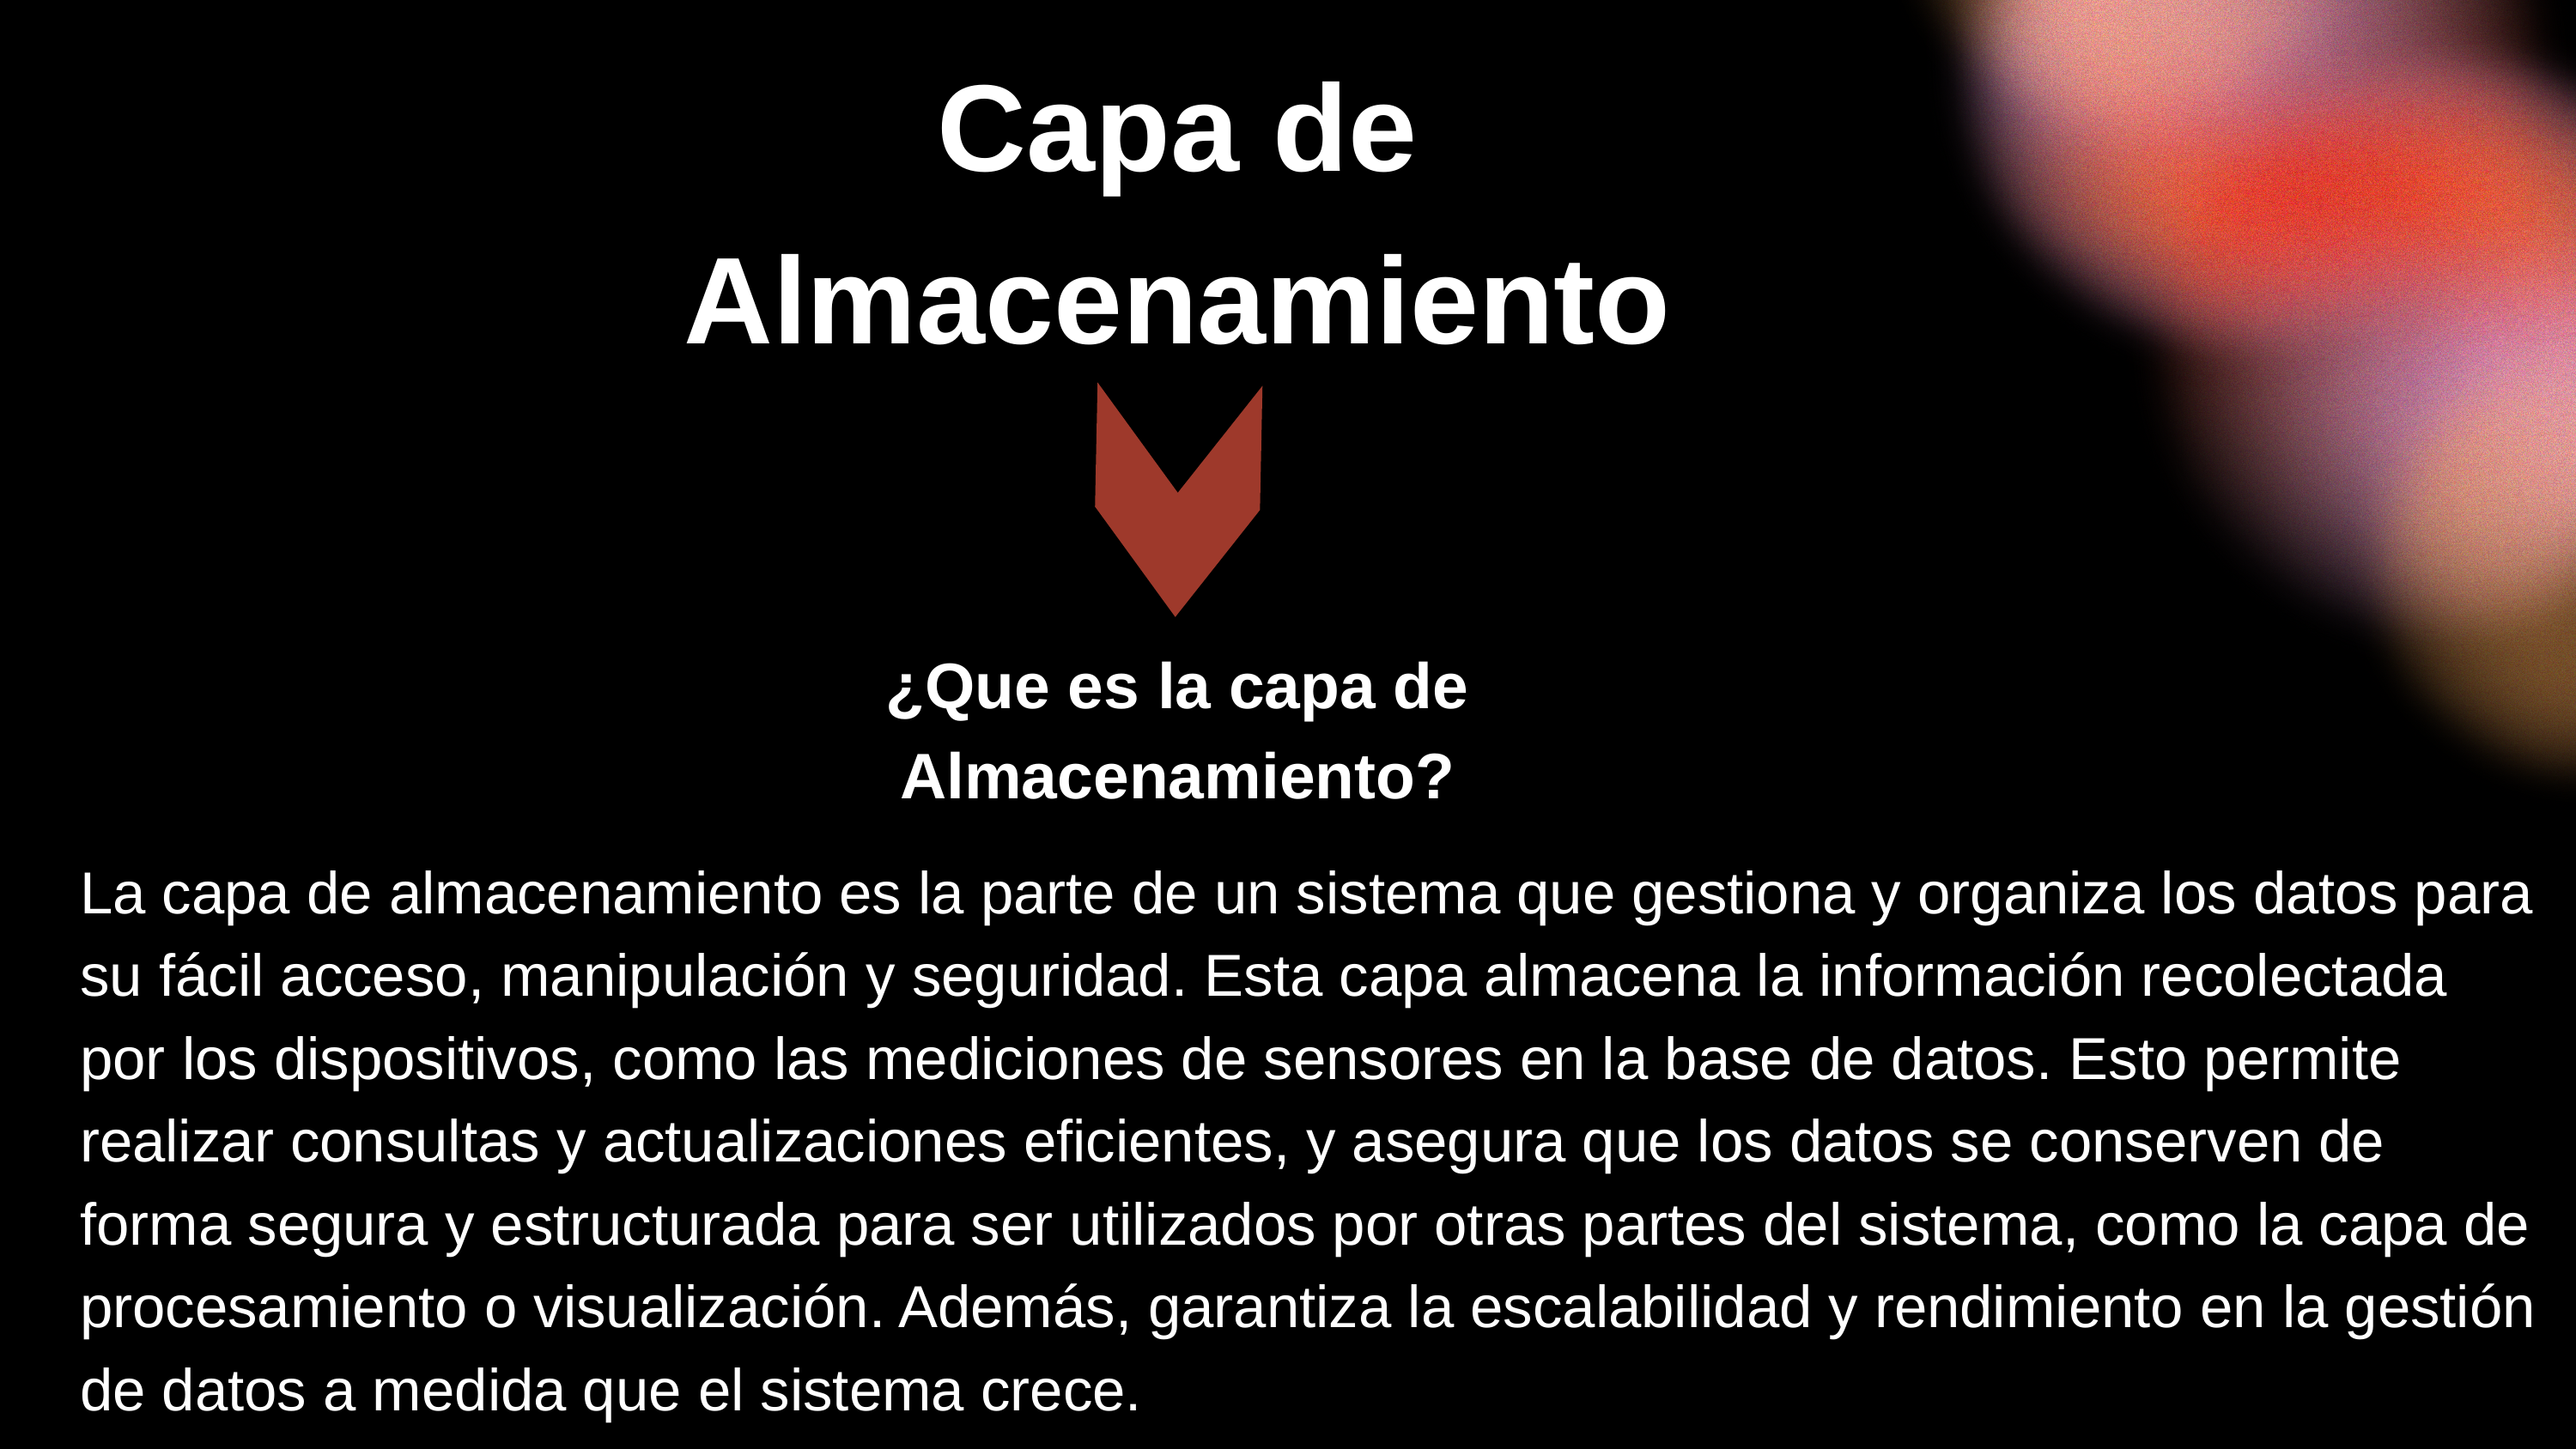

Capa de Almacenamiento

¿Que es la capa de Almacenamiento?
La capa de almacenamiento es la parte de un sistema que gestiona y organiza los datos para su fácil acceso, manipulación y seguridad. Esta capa almacena la información recolectada por los dispositivos, como las mediciones de sensores en la base de datos. Esto permite realizar consultas y actualizaciones eficientes, y asegura que los datos se conserven de forma segura y estructurada para ser utilizados por otras partes del sistema, como la capa de procesamiento o visualización. Además, garantiza la escalabilidad y rendimiento en la gestión de datos a medida que el sistema crece.